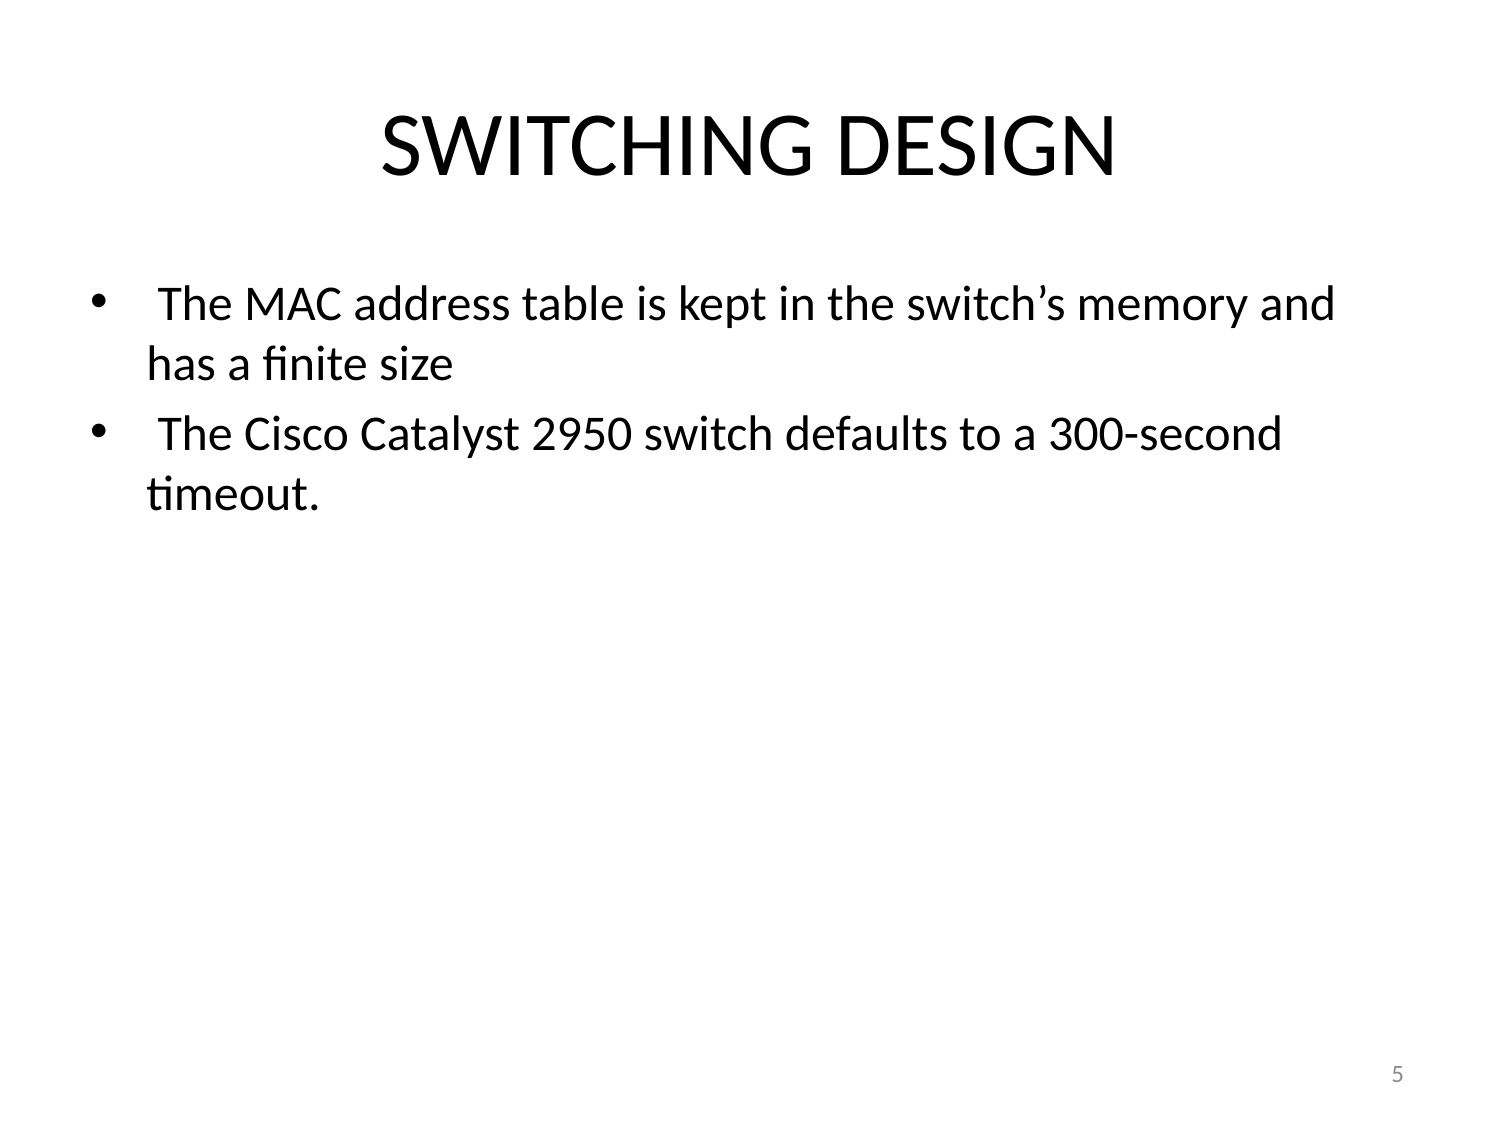

# Switching Design
 The MAC address table is kept in the switch’s memory and has a finite size
 The Cisco Catalyst 2950 switch defaults to a 300-second timeout.

5